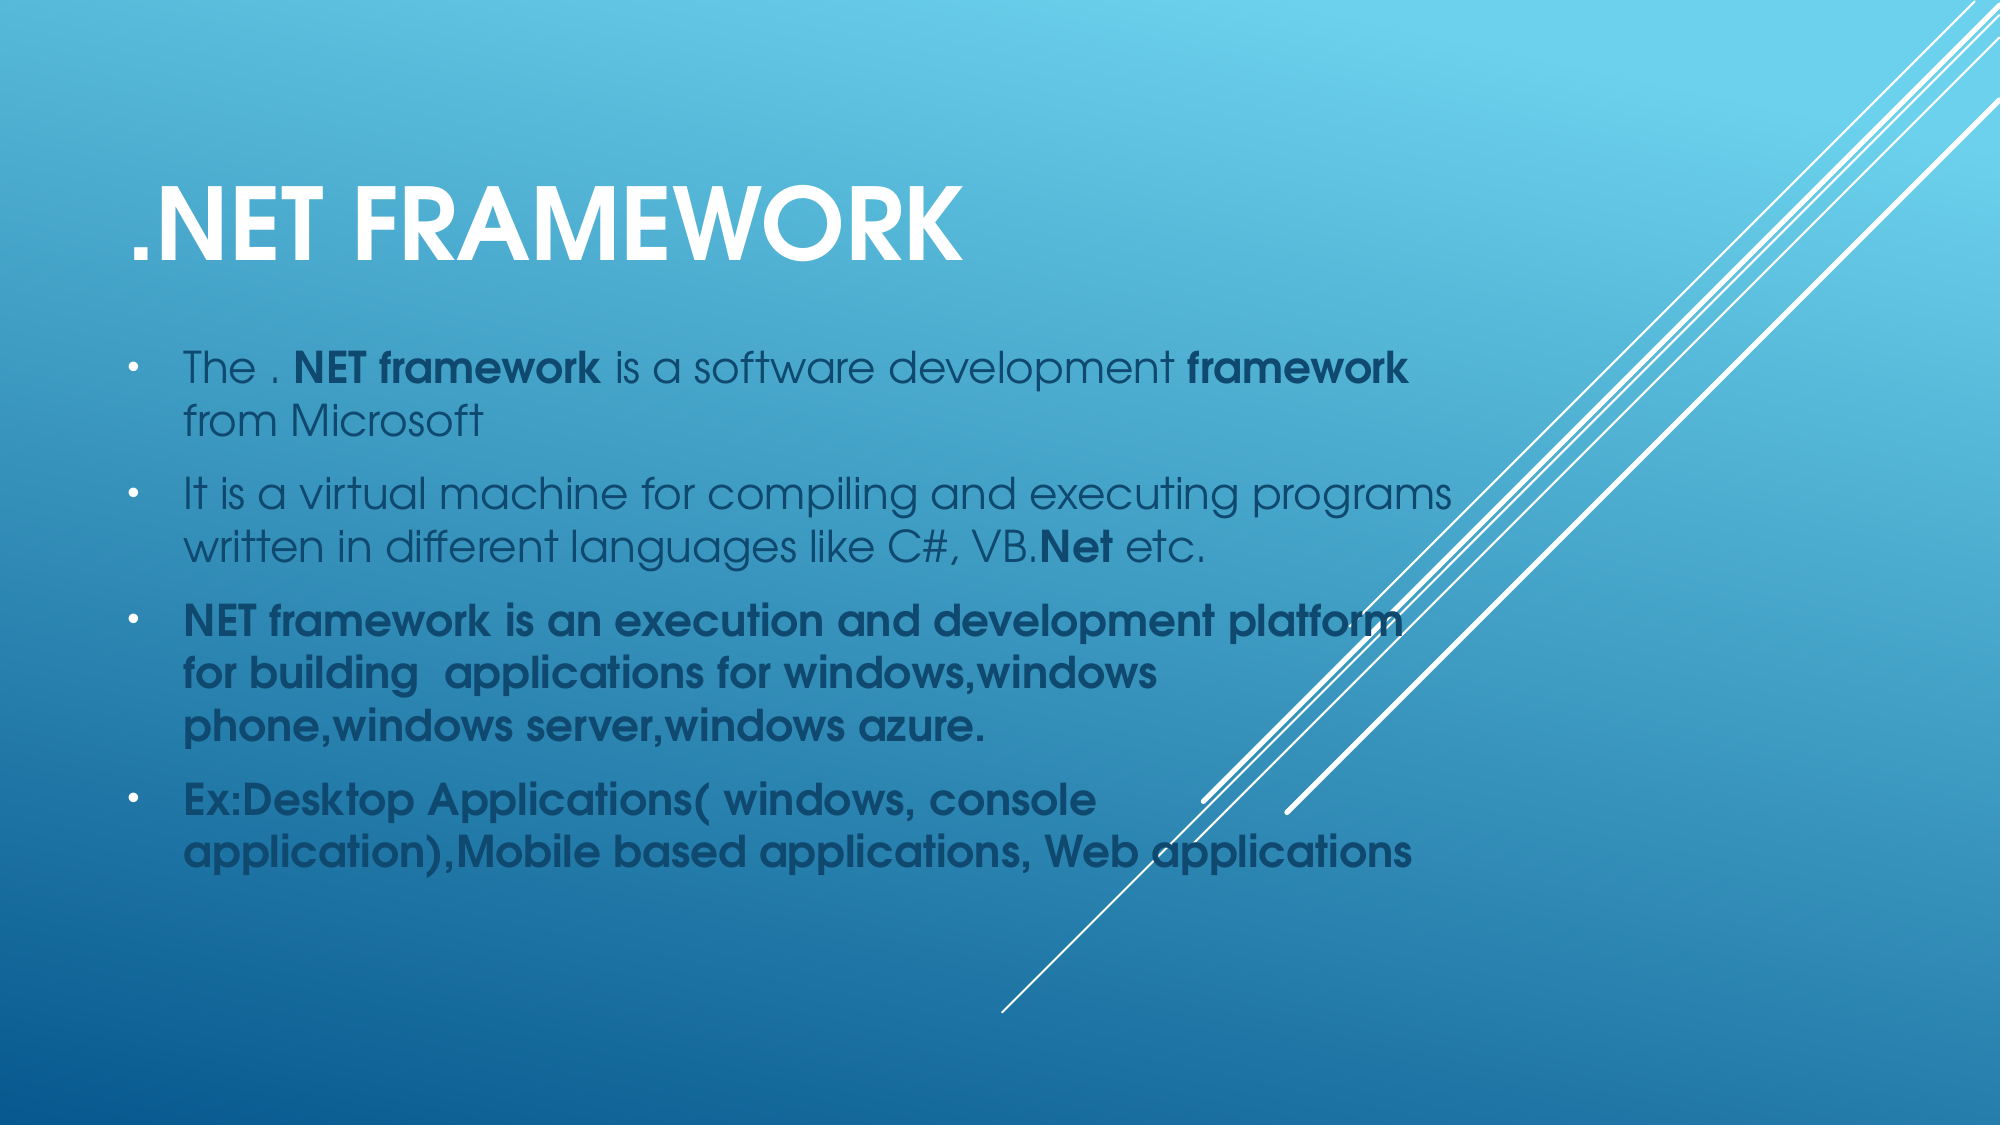

# .NET Framework
The . NET framework is a software development framework from Microsoft
It is a virtual machine for compiling and executing programs written in different languages like C#, VB.Net etc.
NET framework is an execution and development platform for building  applications for windows,windows phone,windows server,windows azure.
Ex:Desktop Applications( windows, console application),Mobile based applications, Web applications